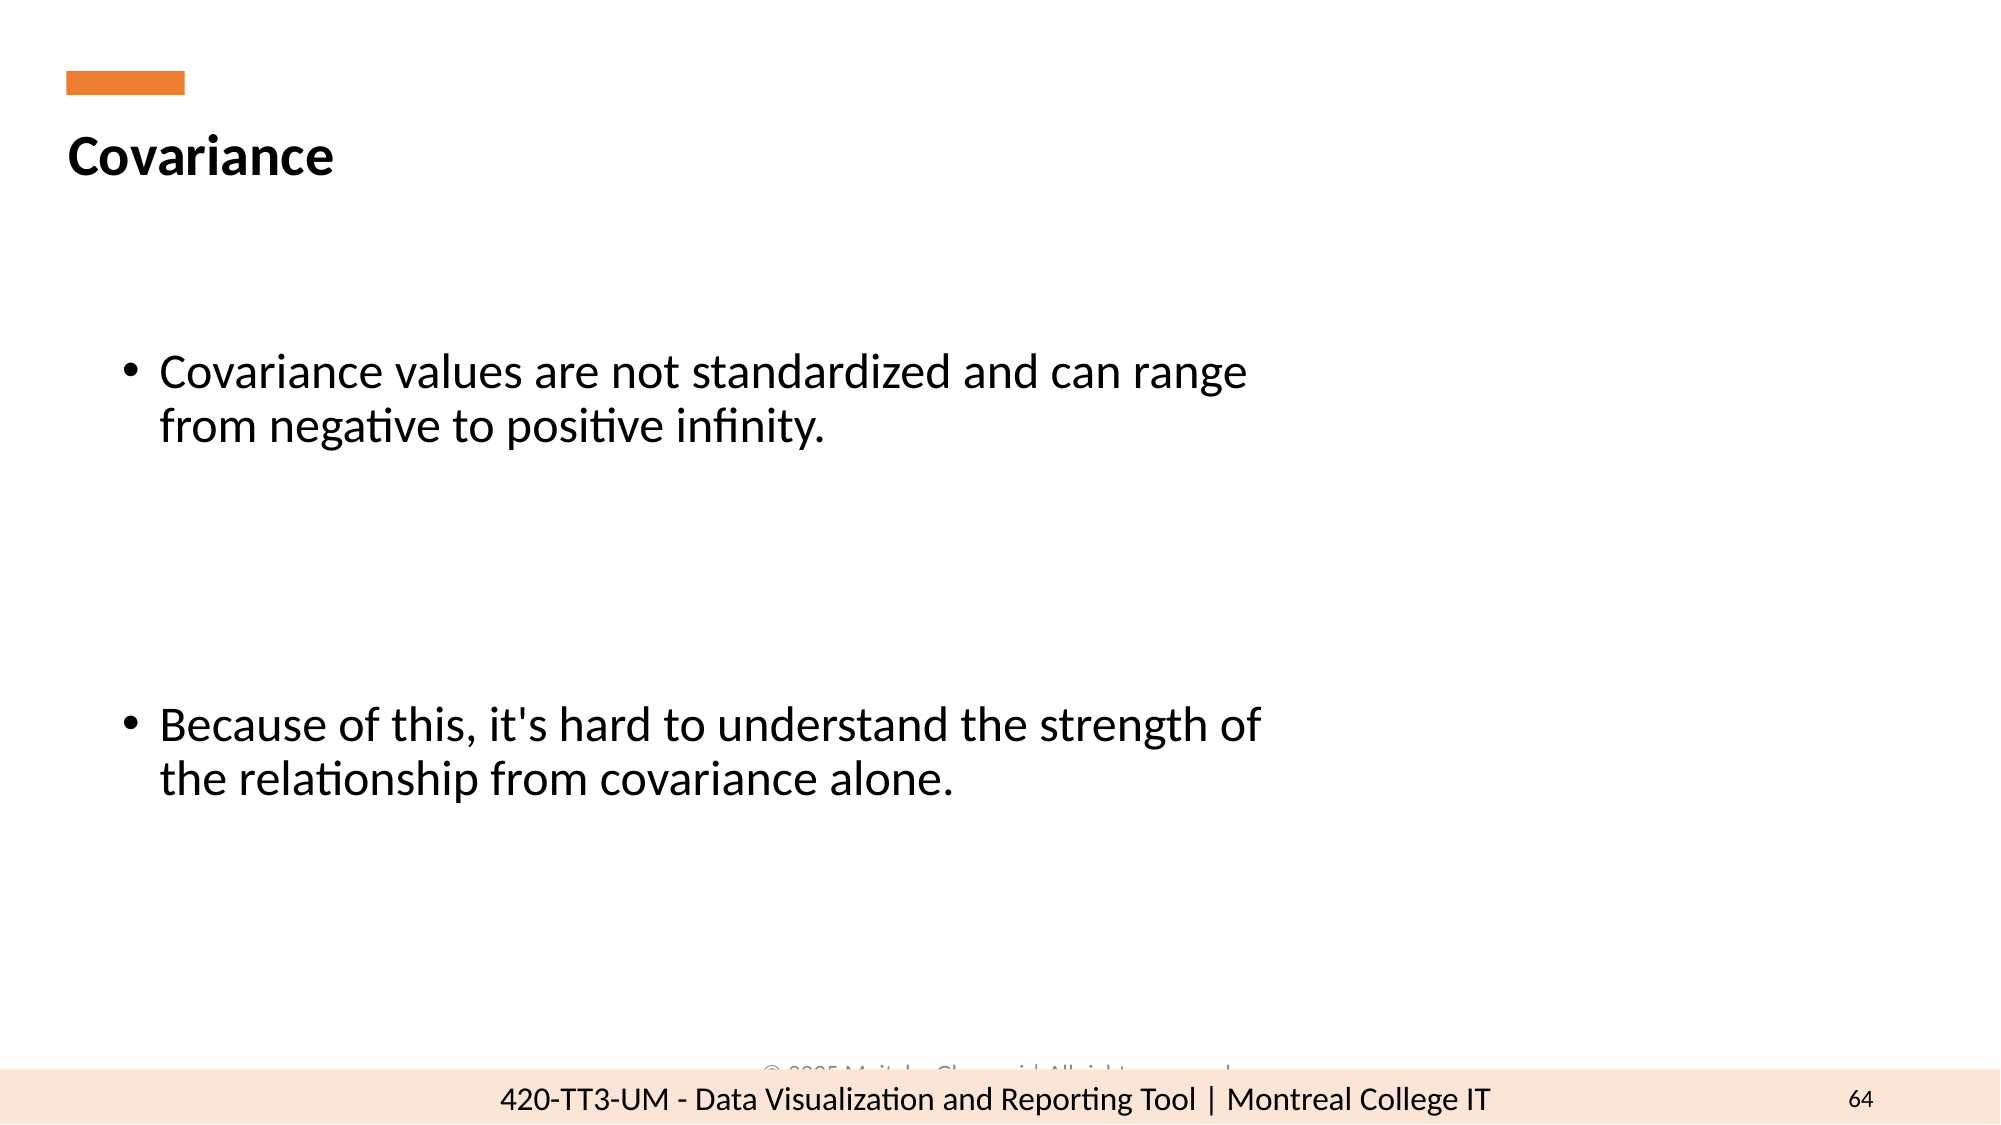

Covariance

Covariance values are not standardized and can range from negative to positive infinity.

Because of this, it's hard to understand the strength of the relationship from covariance alone.

© 2025 Mojtaba Ghasemi | All rights reserved.
64
420-TT3-UM - Data Visualization and Reporting Tool | Montreal College IT